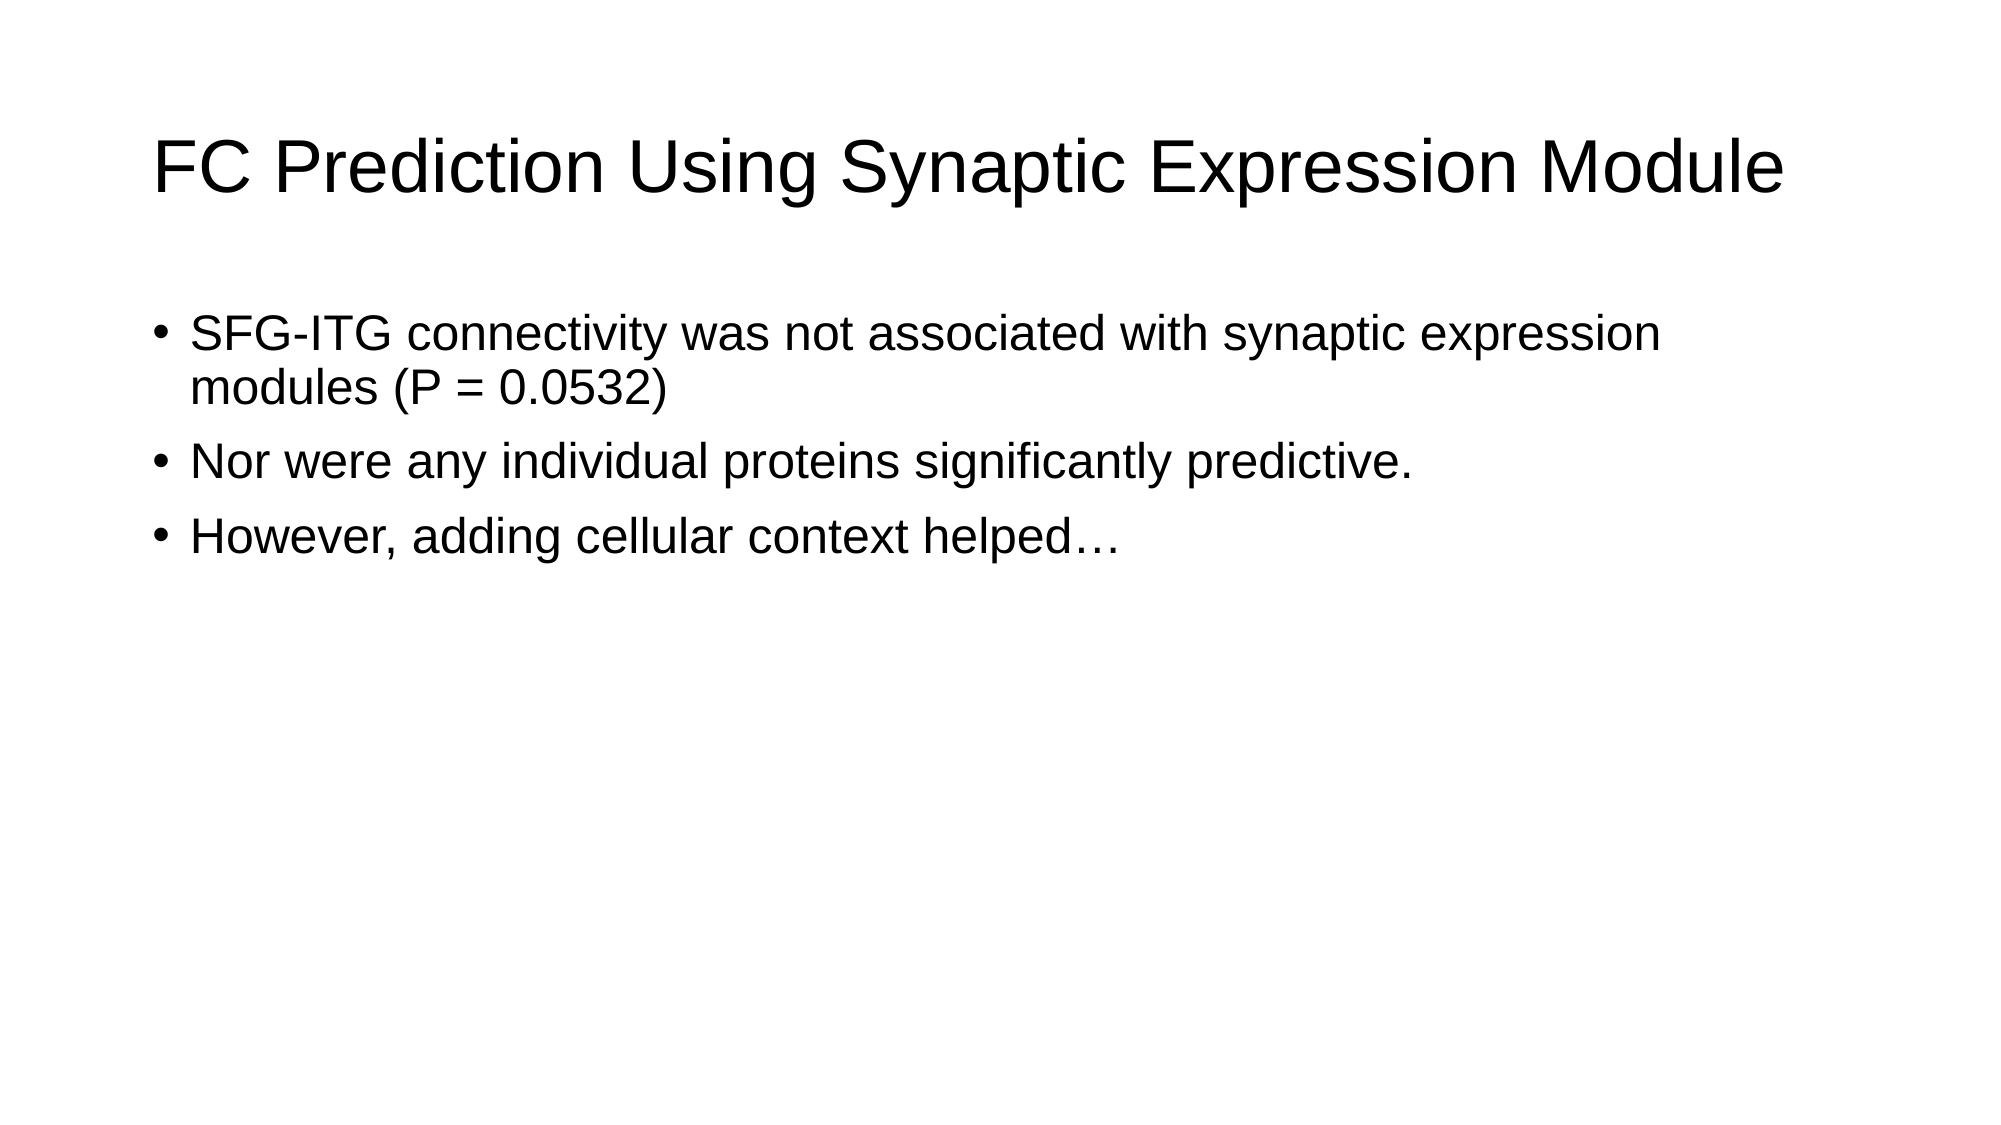

# FC Prediction Using Synaptic Expression Module
SFG-ITG connectivity was not associated with synaptic expression modules (P = 0.0532)
Nor were any individual proteins significantly predictive.
However, adding cellular context helped…